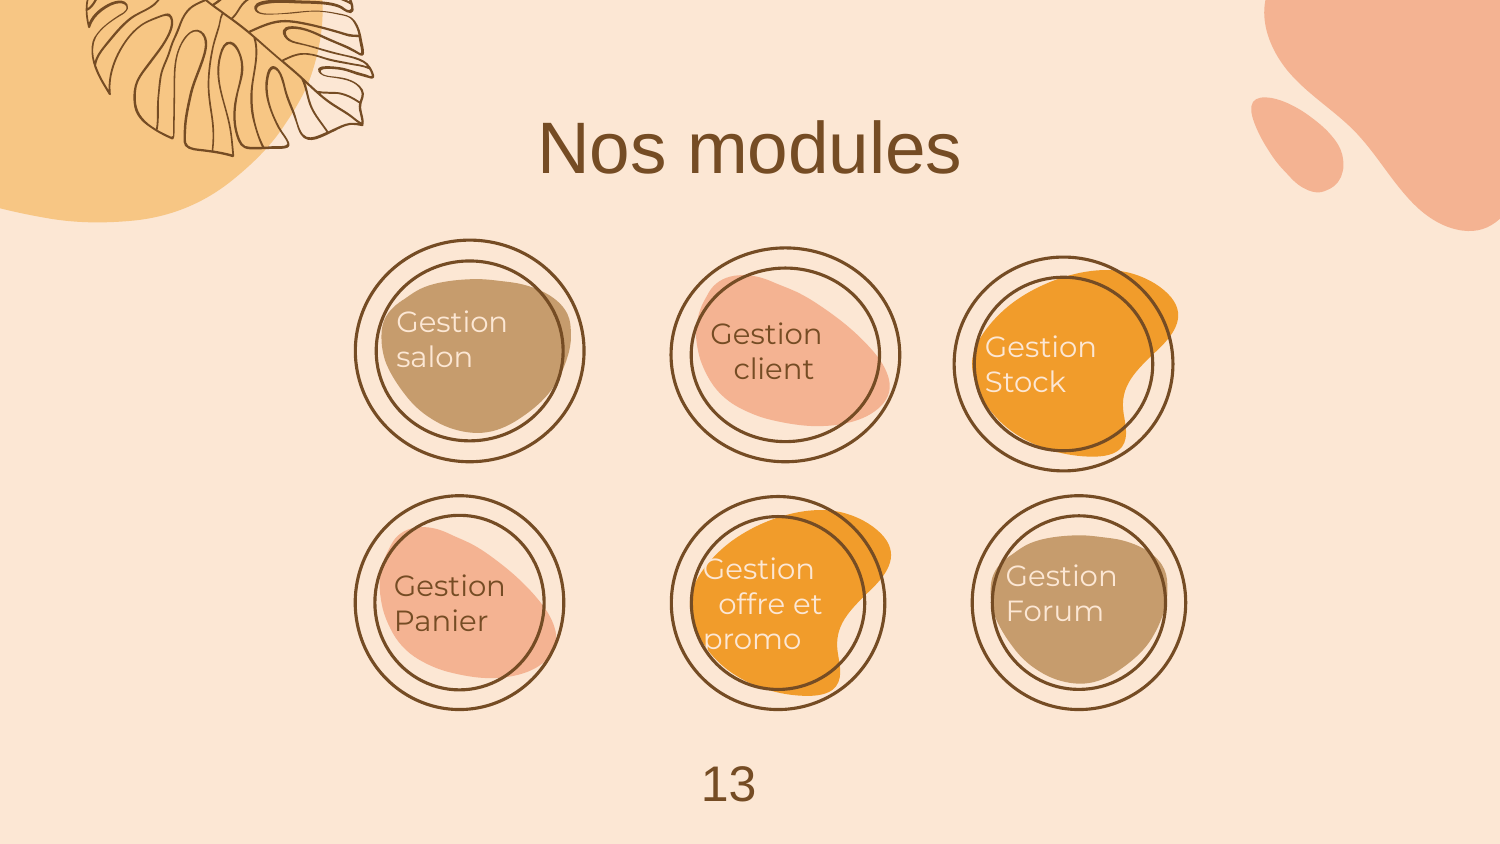

# Nos modules

Gestion
Stock
Gestion
   client
Gestion
salon

Gestion
  offre et promo
Gestion
Panier
Gestion
Forum

13